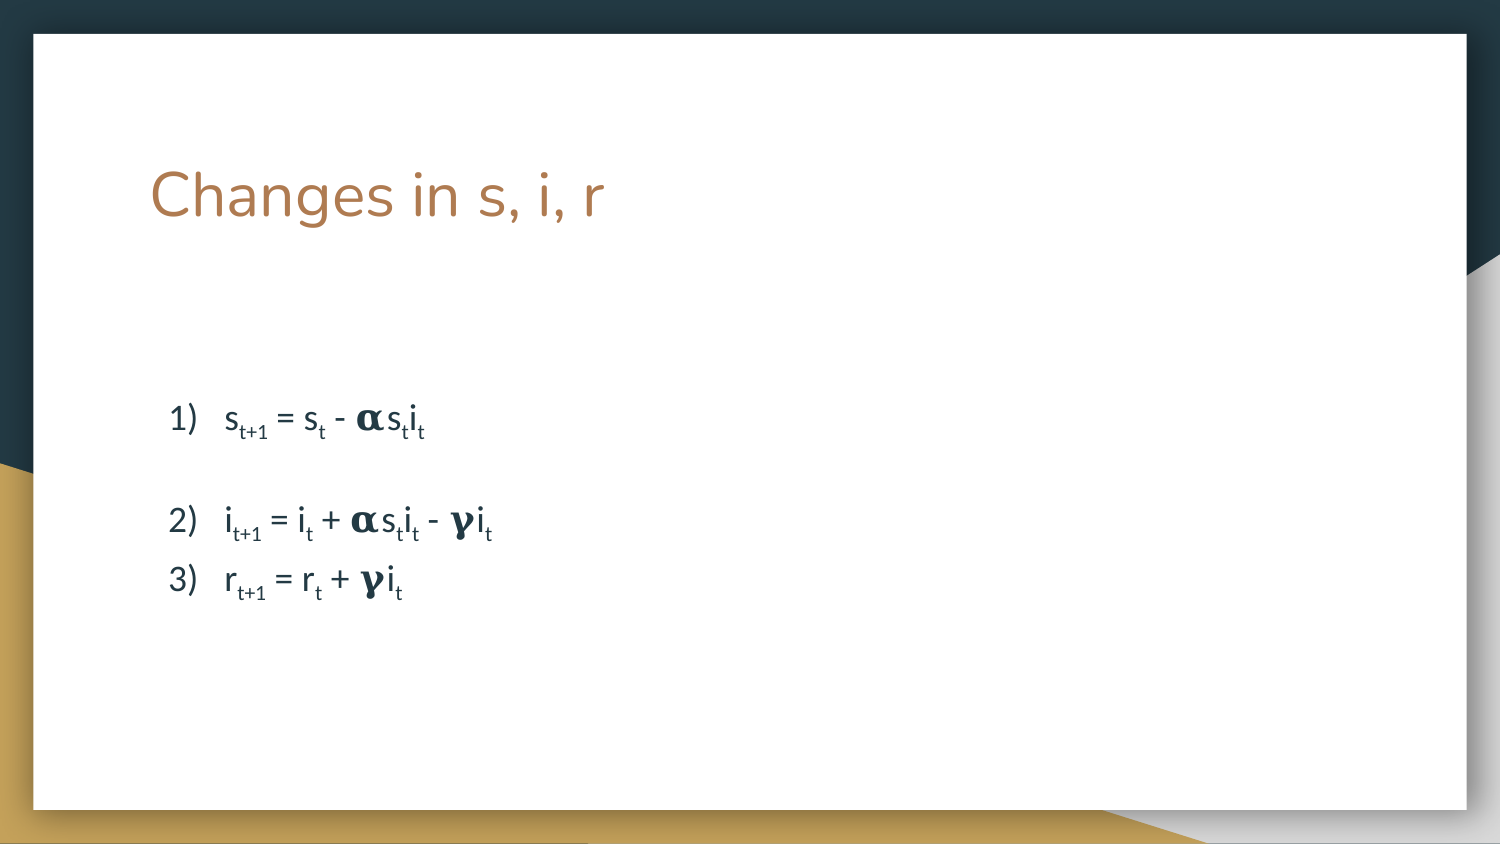

# Changes in s, i, r
st+1 = st - 𝛂stit
it+1 = it + 𝛂stit - 𝛄it
rt+1 = rt + 𝛄it